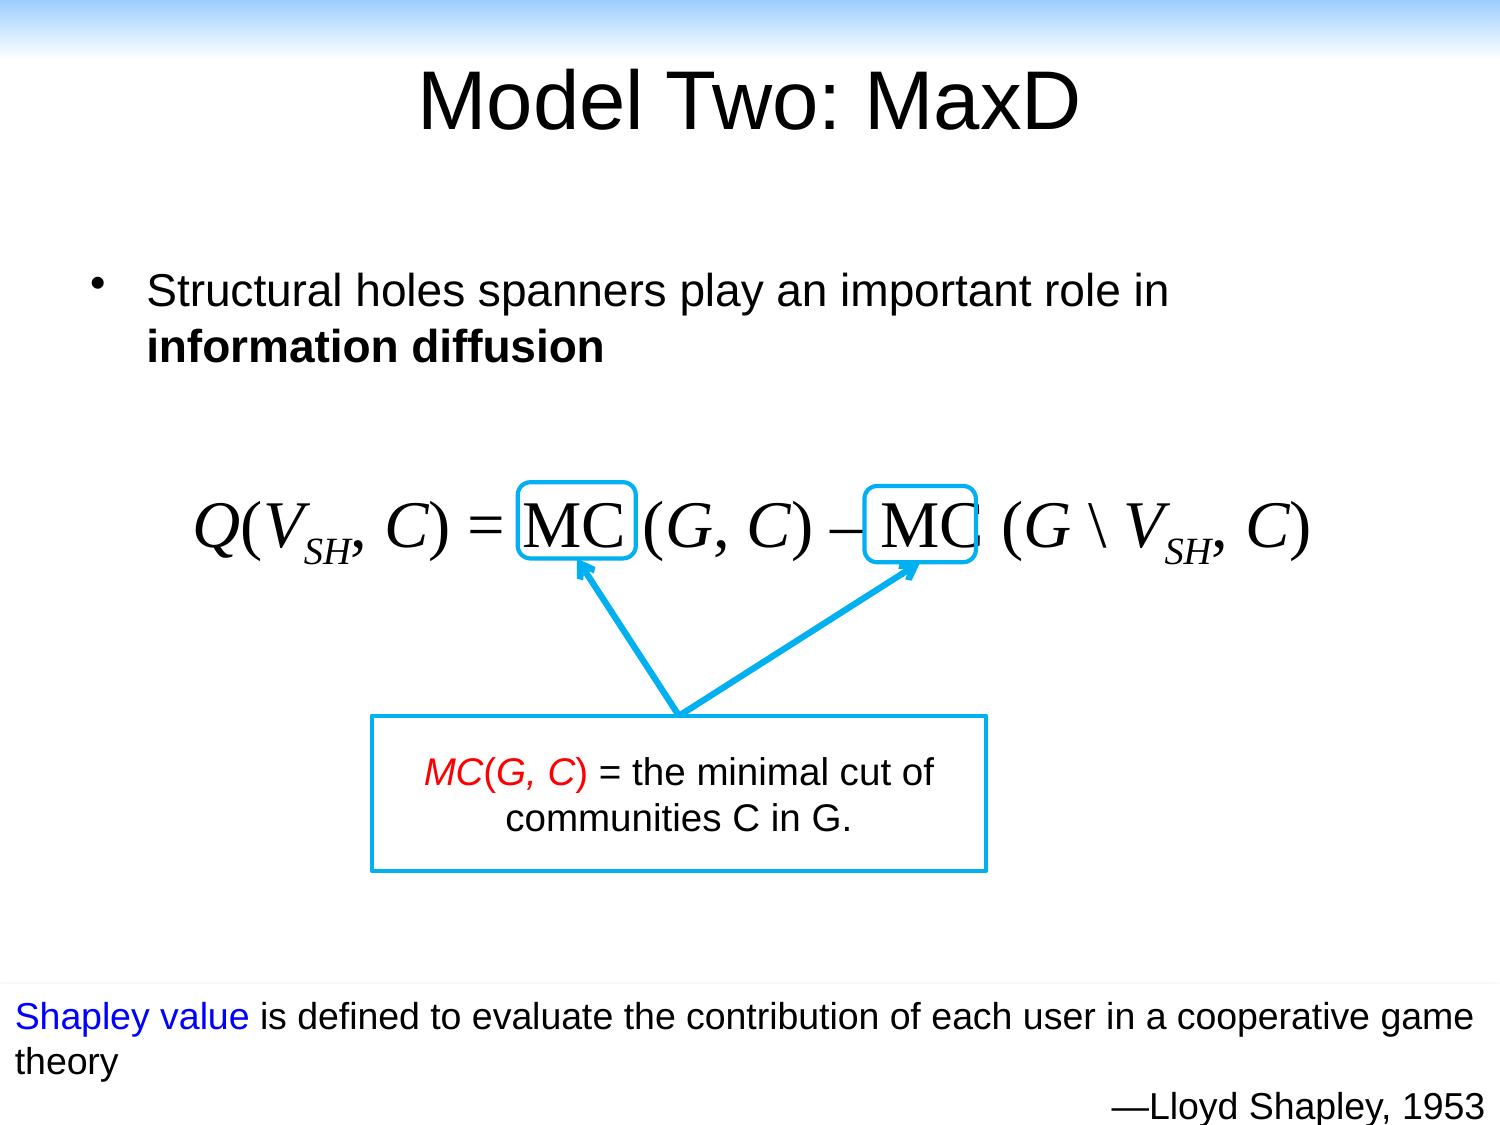

# Model Two: MaxD
Structural holes spanners play an important role in information diffusion

Q(VSH, C) = MC (G, C) – MC (G \ VSH, C)

MC(G, C) = the minimal cut of communities C in G.
Shapley value is defined to evaluate the contribution of each user in a cooperative game theory
—Lloyd Shapley, 1953